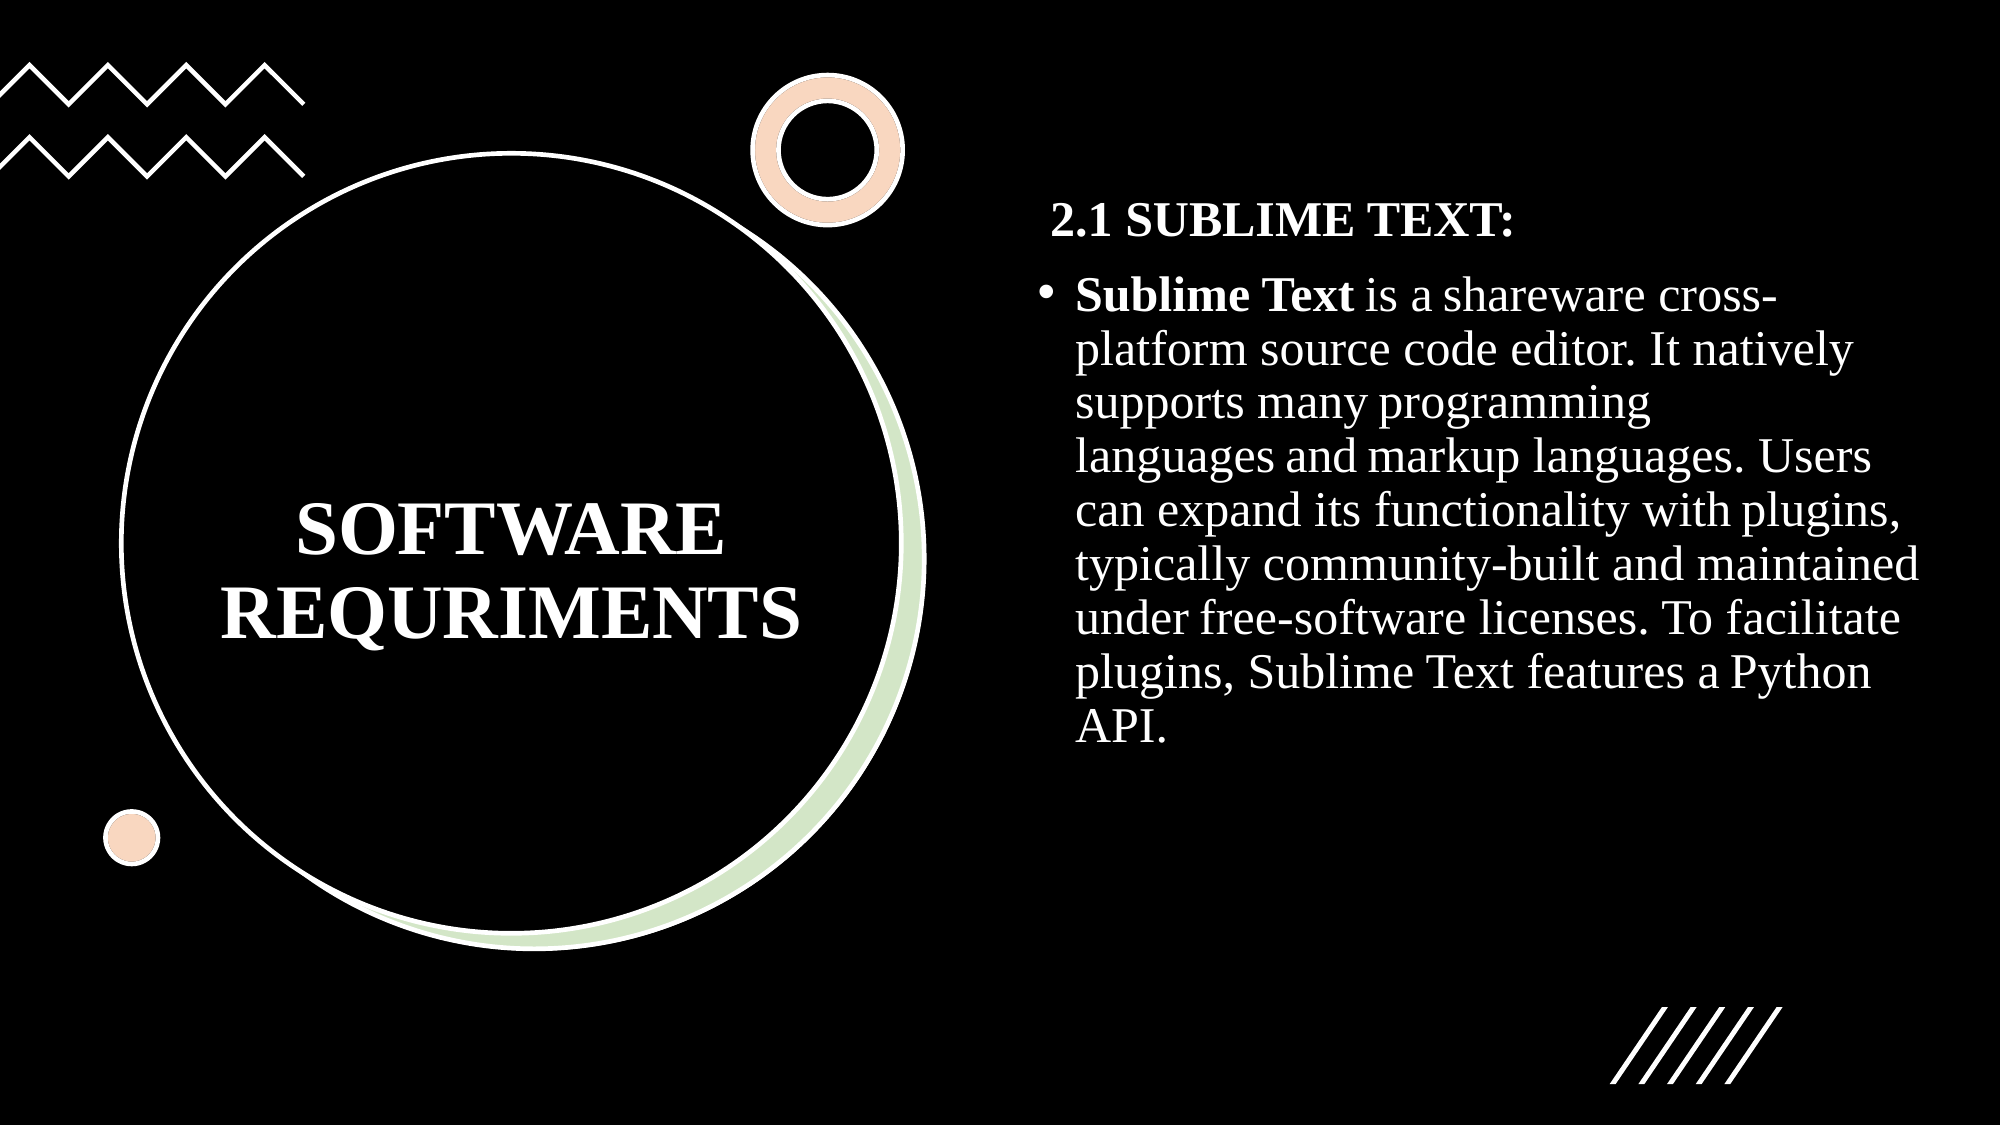

2.1 SUBLIME TEXT:
Sublime Text is a shareware cross-platform source code editor. It natively supports many programming languages and markup languages. Users can expand its functionality with plugins, typically community-built and maintained under free-software licenses. To facilitate plugins, Sublime Text features a Python API.

# SOFTWARE REQURIMENTS